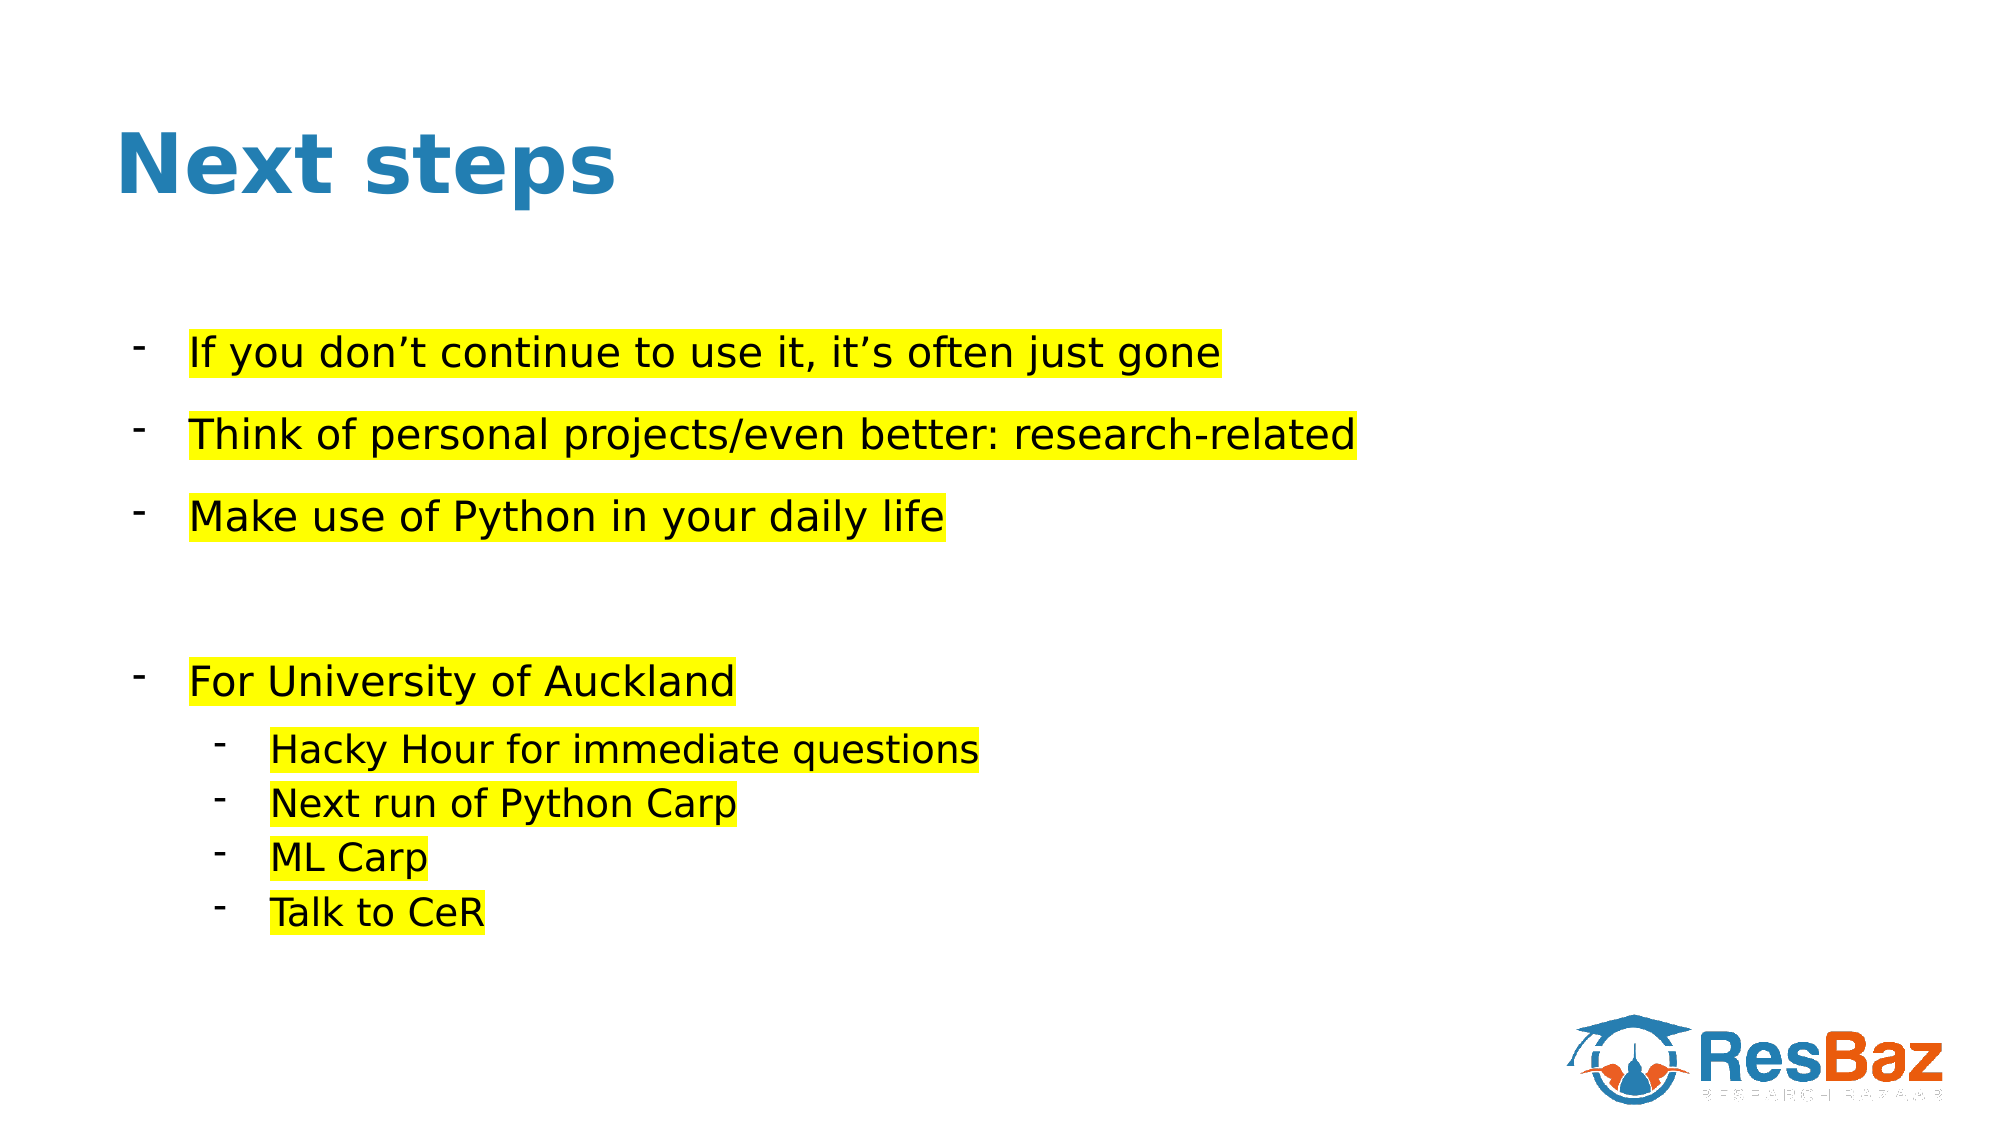

# Next steps
If you don’t continue to use it, it’s often just gone
Think of personal projects/even better: research-related
Make use of Python in your daily life

For University of Auckland
Hacky Hour for immediate questions
Next run of Python Carp
ML Carp
Talk to CeR